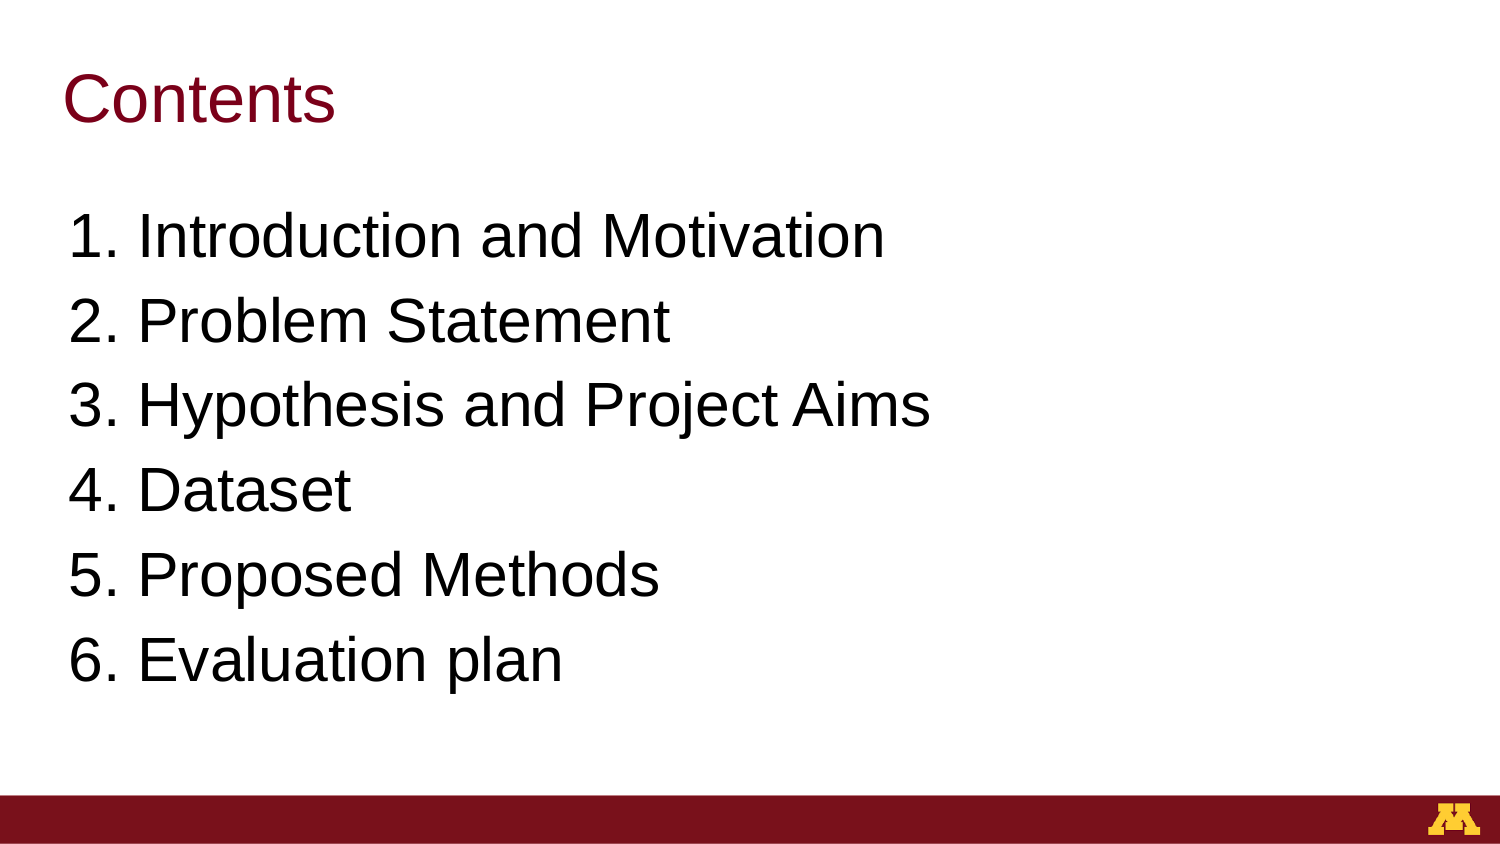

# Contents
Introduction and Motivation
Problem Statement
Hypothesis and Project Aims
Dataset
Proposed Methods
Evaluation plan